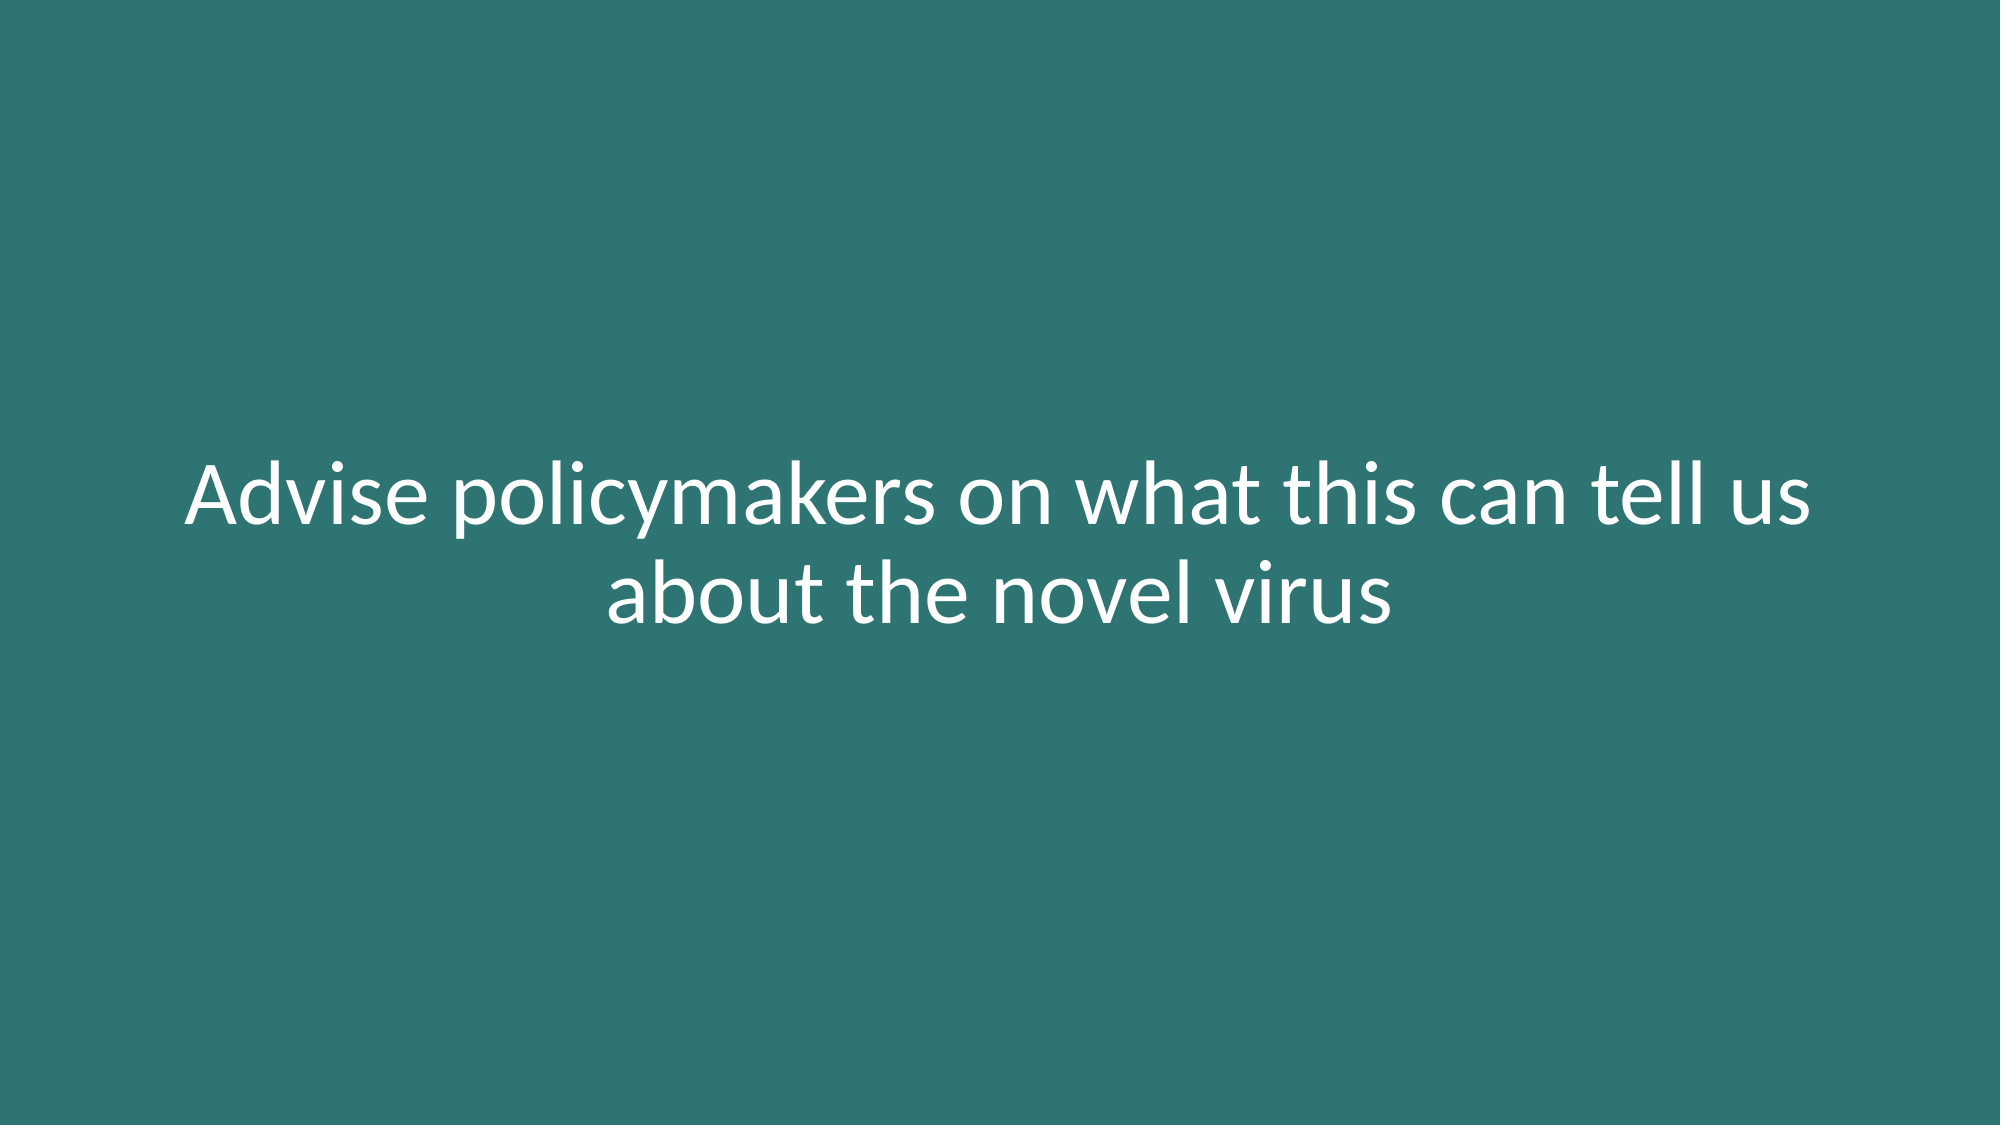

# Advise policymakers on what this can tell us about the novel virus